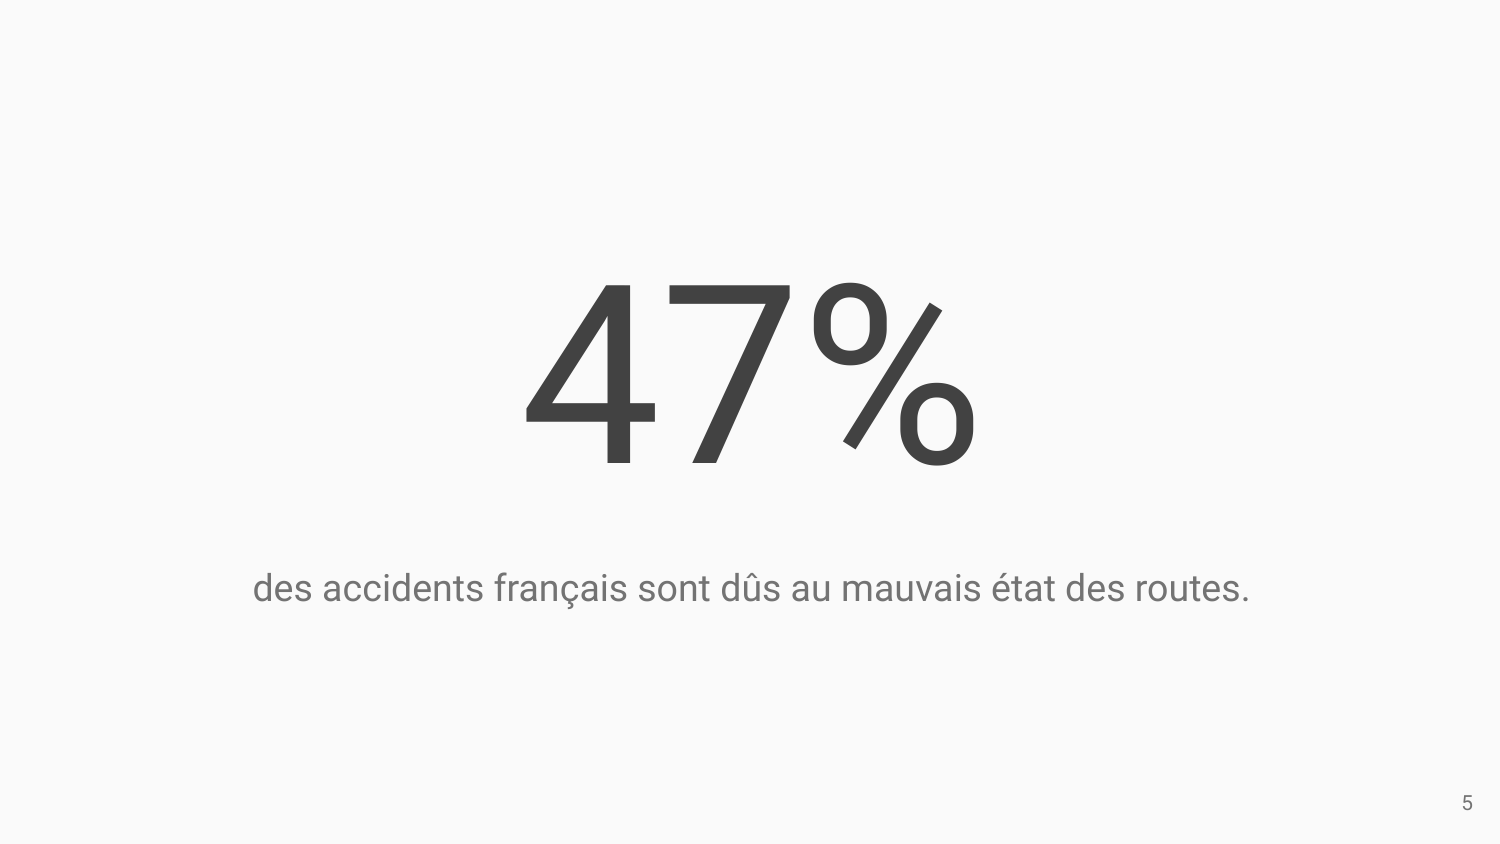

# 47%
des accidents français sont dûs au mauvais état des routes.
5